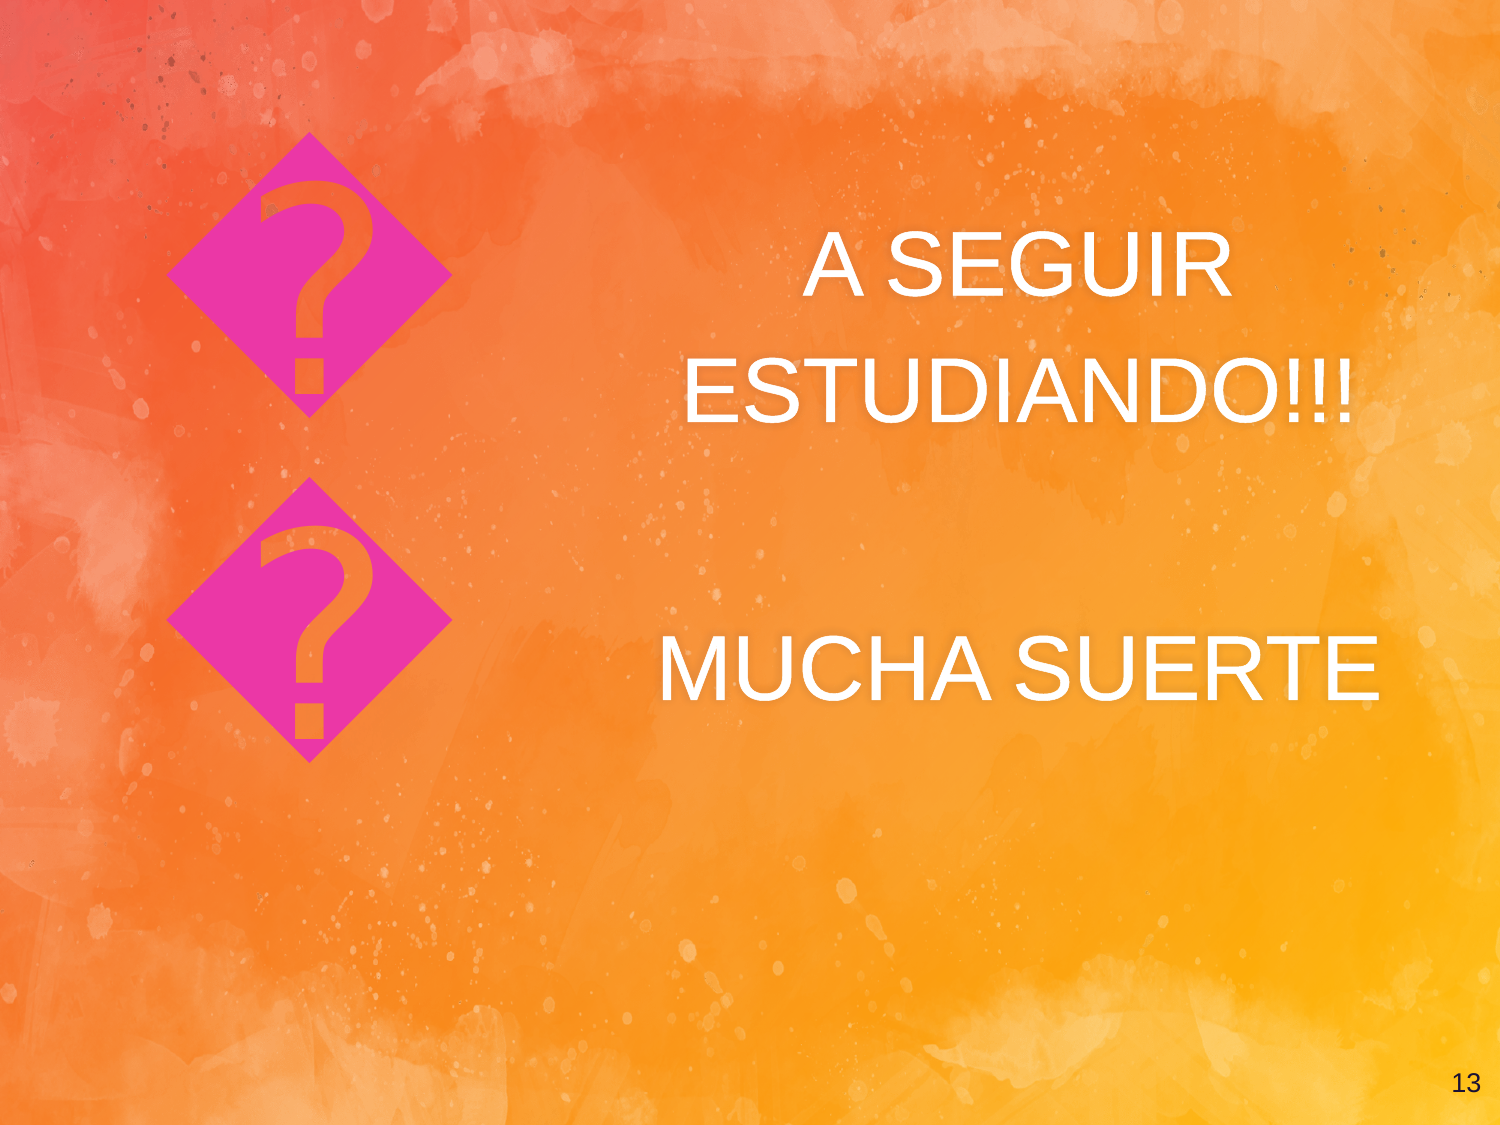

A SEGUIR ESTUDIANDO!!!

MUCHA SUERTE
😉
13